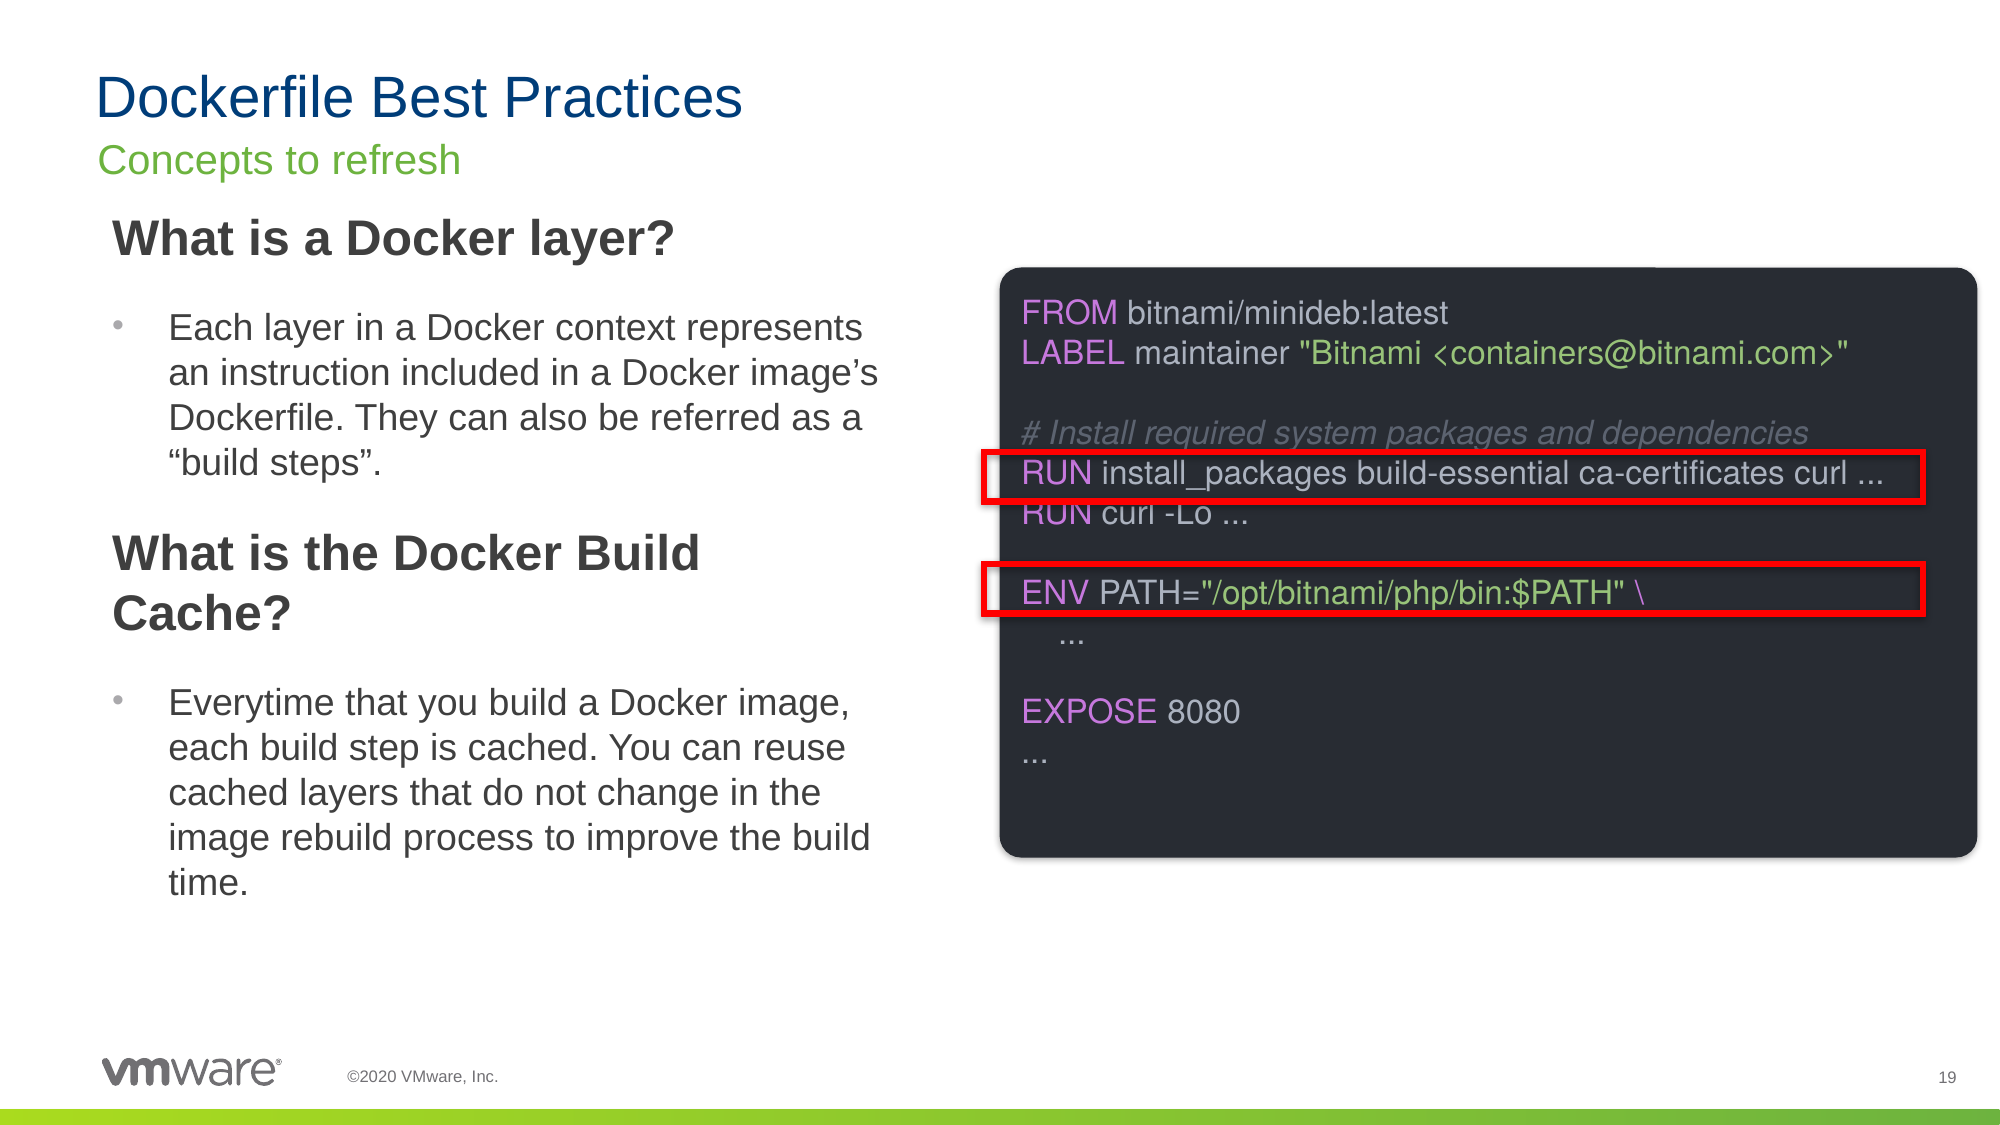

# Dockerfile Best Practices
Concepts to refresh

What is a Docker layer?
Each layer in a Docker context represents an instruction included in a Docker image’s Dockerfile. They can also be referred as a “build steps”.
What is the Docker Build Cache?
Everytime that you build a Docker image, each build step is cached. You can reuse cached layers that do not change in the image rebuild process to improve the build time.

FROM bitnami/minideb:latest
LABEL maintainer "Bitnami <containers@bitnami.com>"
 
# Install required system packages and dependencies
RUN install_packages build-essential ca-certificates curl ...
RUN curl -Lo ...
 
ENV PATH="/opt/bitnami/php/bin:$PATH" \
    ...
 
EXPOSE 8080
...